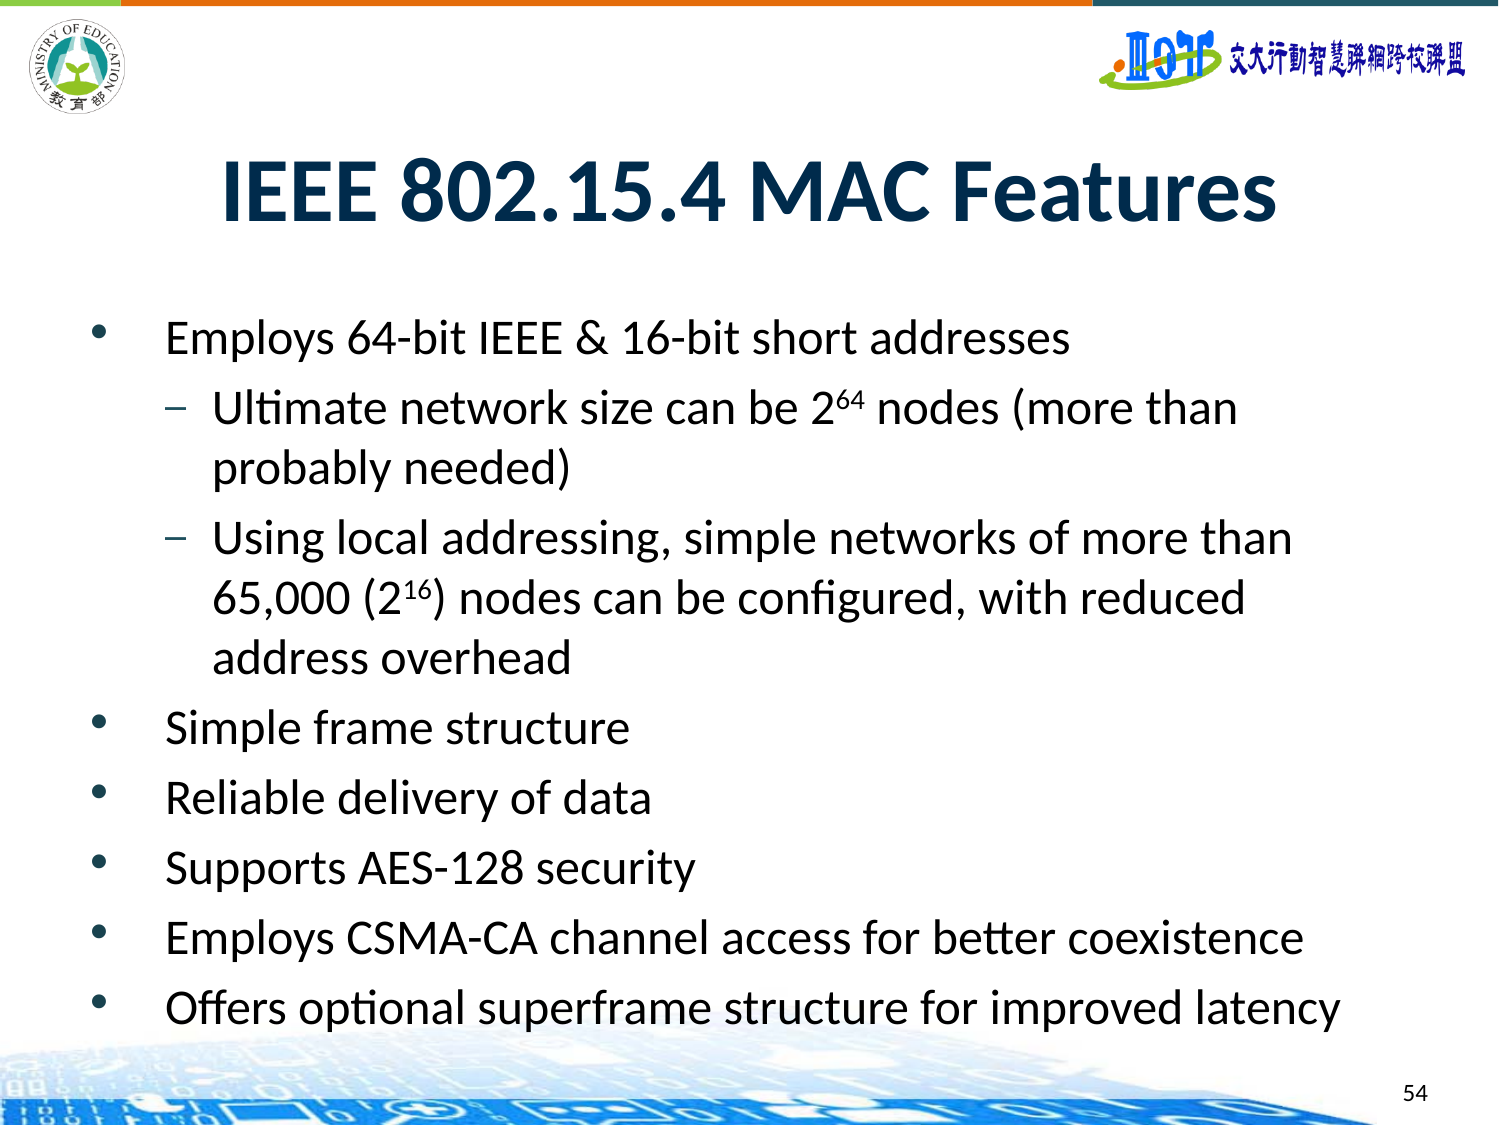

# IEEE 802.15.4 MAC Features
Employs 64-bit IEEE & 16-bit short addresses
Ultimate network size can be 264 nodes (more than probably needed)
Using local addressing, simple networks of more than 65,000 (216) nodes can be configured, with reduced address overhead
Simple frame structure
Reliable delivery of data
Supports AES-128 security
Employs CSMA-CA channel access for better coexistence
Offers optional superframe structure for improved latency
54